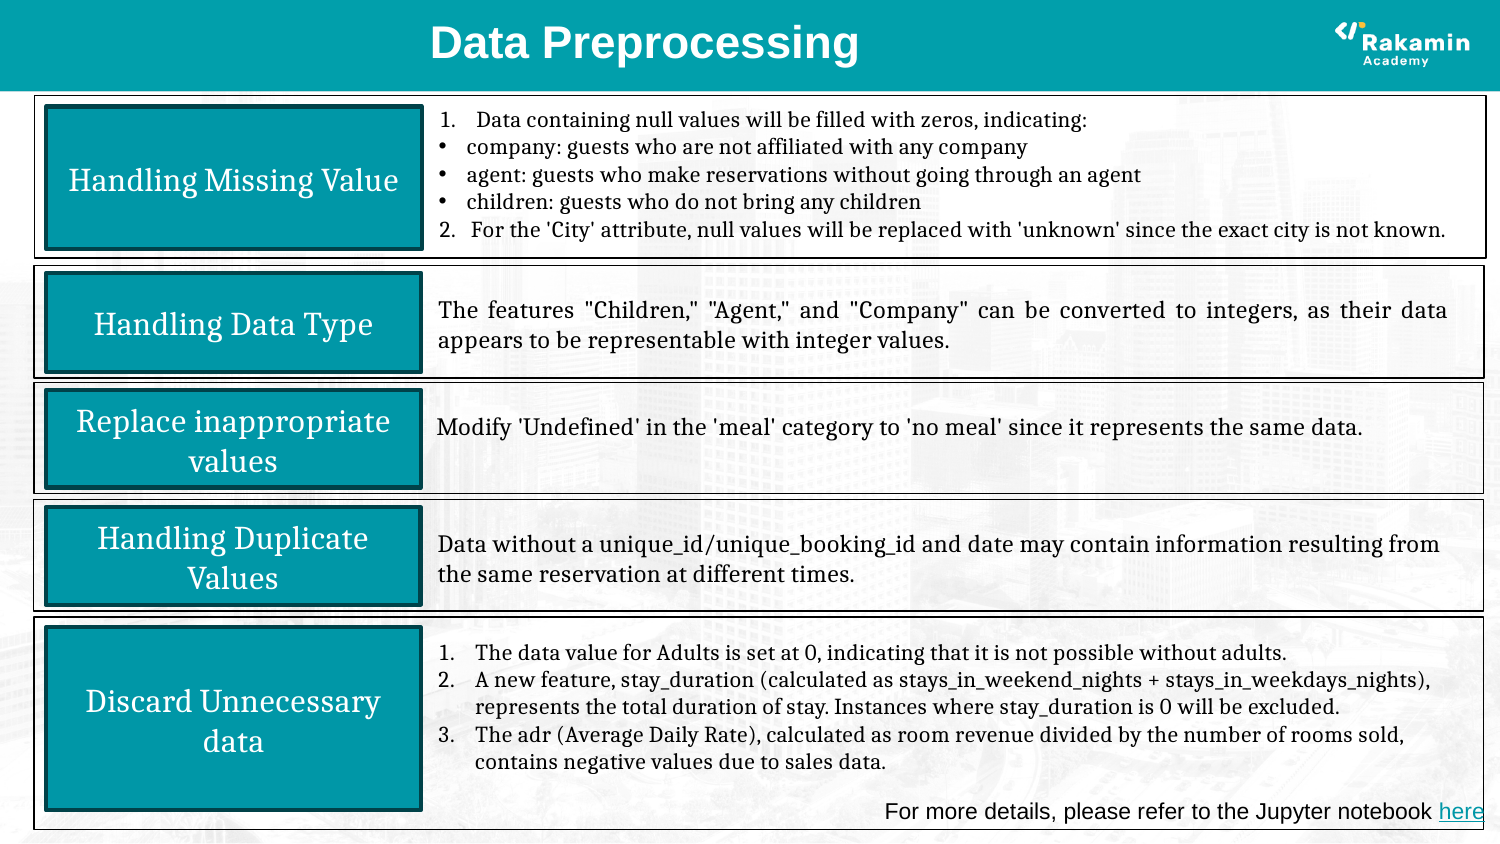

# Data Preprocessing

Data containing null values will be filled with zeros, indicating:
company: guests who are not affiliated with any company
agent: guests who make reservations without going through an agent
children: guests who do not bring any children
2.   For the 'City' attribute, null values will be replaced with 'unknown' since the exact city is not known.
Handling Missing Value

Handling Data Type
The features "Children," "Agent," and "Company" can be converted to integers, as their data appears to be representable with integer values.

Replace inappropriate values
Modify 'Undefined' in the 'meal' category to 'no meal' since it represents the same data.

Handling Duplicate Values
Data without a unique_id/unique_booking_id and date may contain information resulting from the same reservation at different times.

Discard Unnecessary data
The data value for Adults is set at 0, indicating that it is not possible without adults.
A new feature, stay_duration (calculated as stays_in_weekend_nights + stays_in_weekdays_nights), represents the total duration of stay. Instances where stay_duration is 0 will be excluded.
The adr (Average Daily Rate), calculated as room revenue divided by the number of rooms sold, contains negative values due to sales data.
For more details, please refer to the Jupyter notebook here